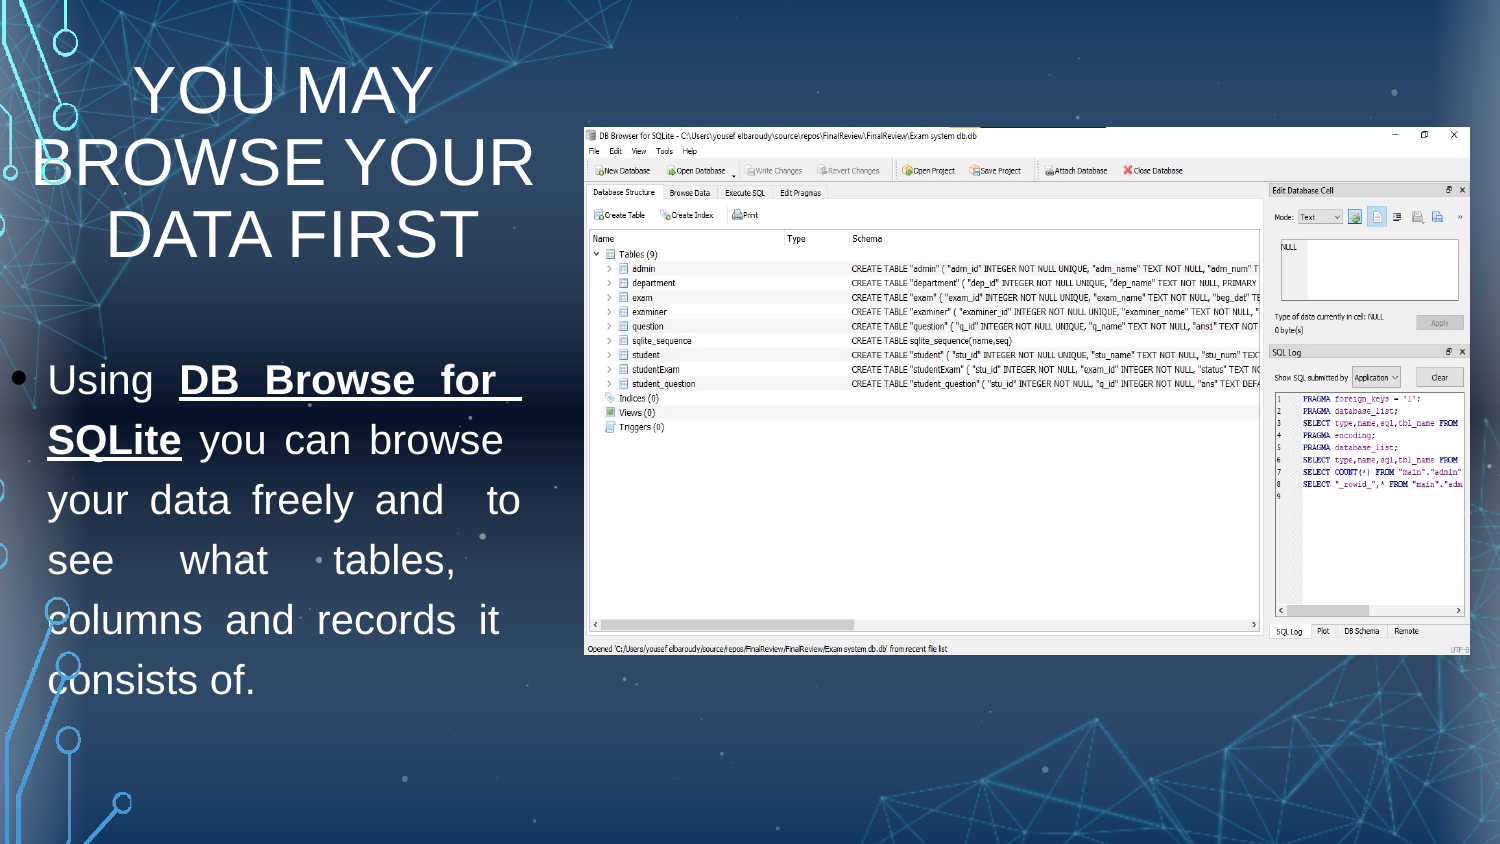

# YOU MAY  BROWSE YOUR  DATA FIRST
Using DB Browse for  SQLite you can browse  your data freely and  to see what tables,  columns and records it  consists of.